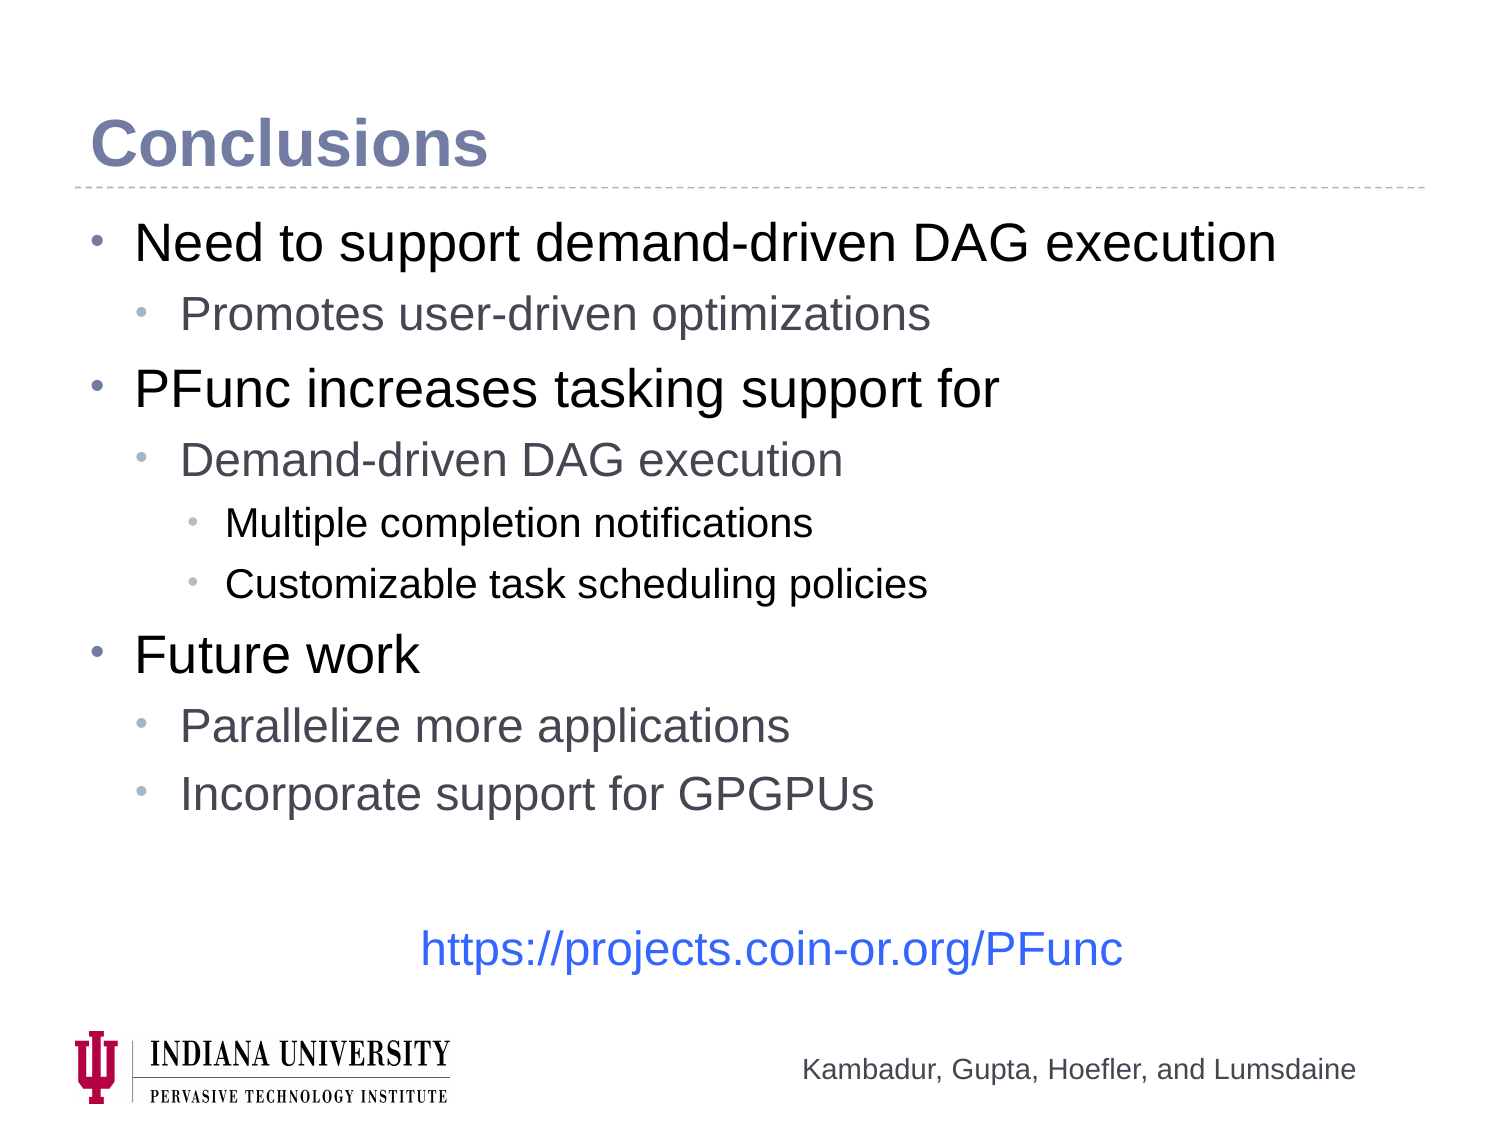

# Conclusions
Need to support demand-driven DAG execution
Promotes user-driven optimizations
PFunc increases tasking support for
Demand-driven DAG execution
Multiple completion notifications
Customizable task scheduling policies
Future work
Parallelize more applications
Incorporate support for GPGPUs

https://projects.coin-or.org/PFunc
Kambadur, Gupta, Hoefler, and Lumsdaine